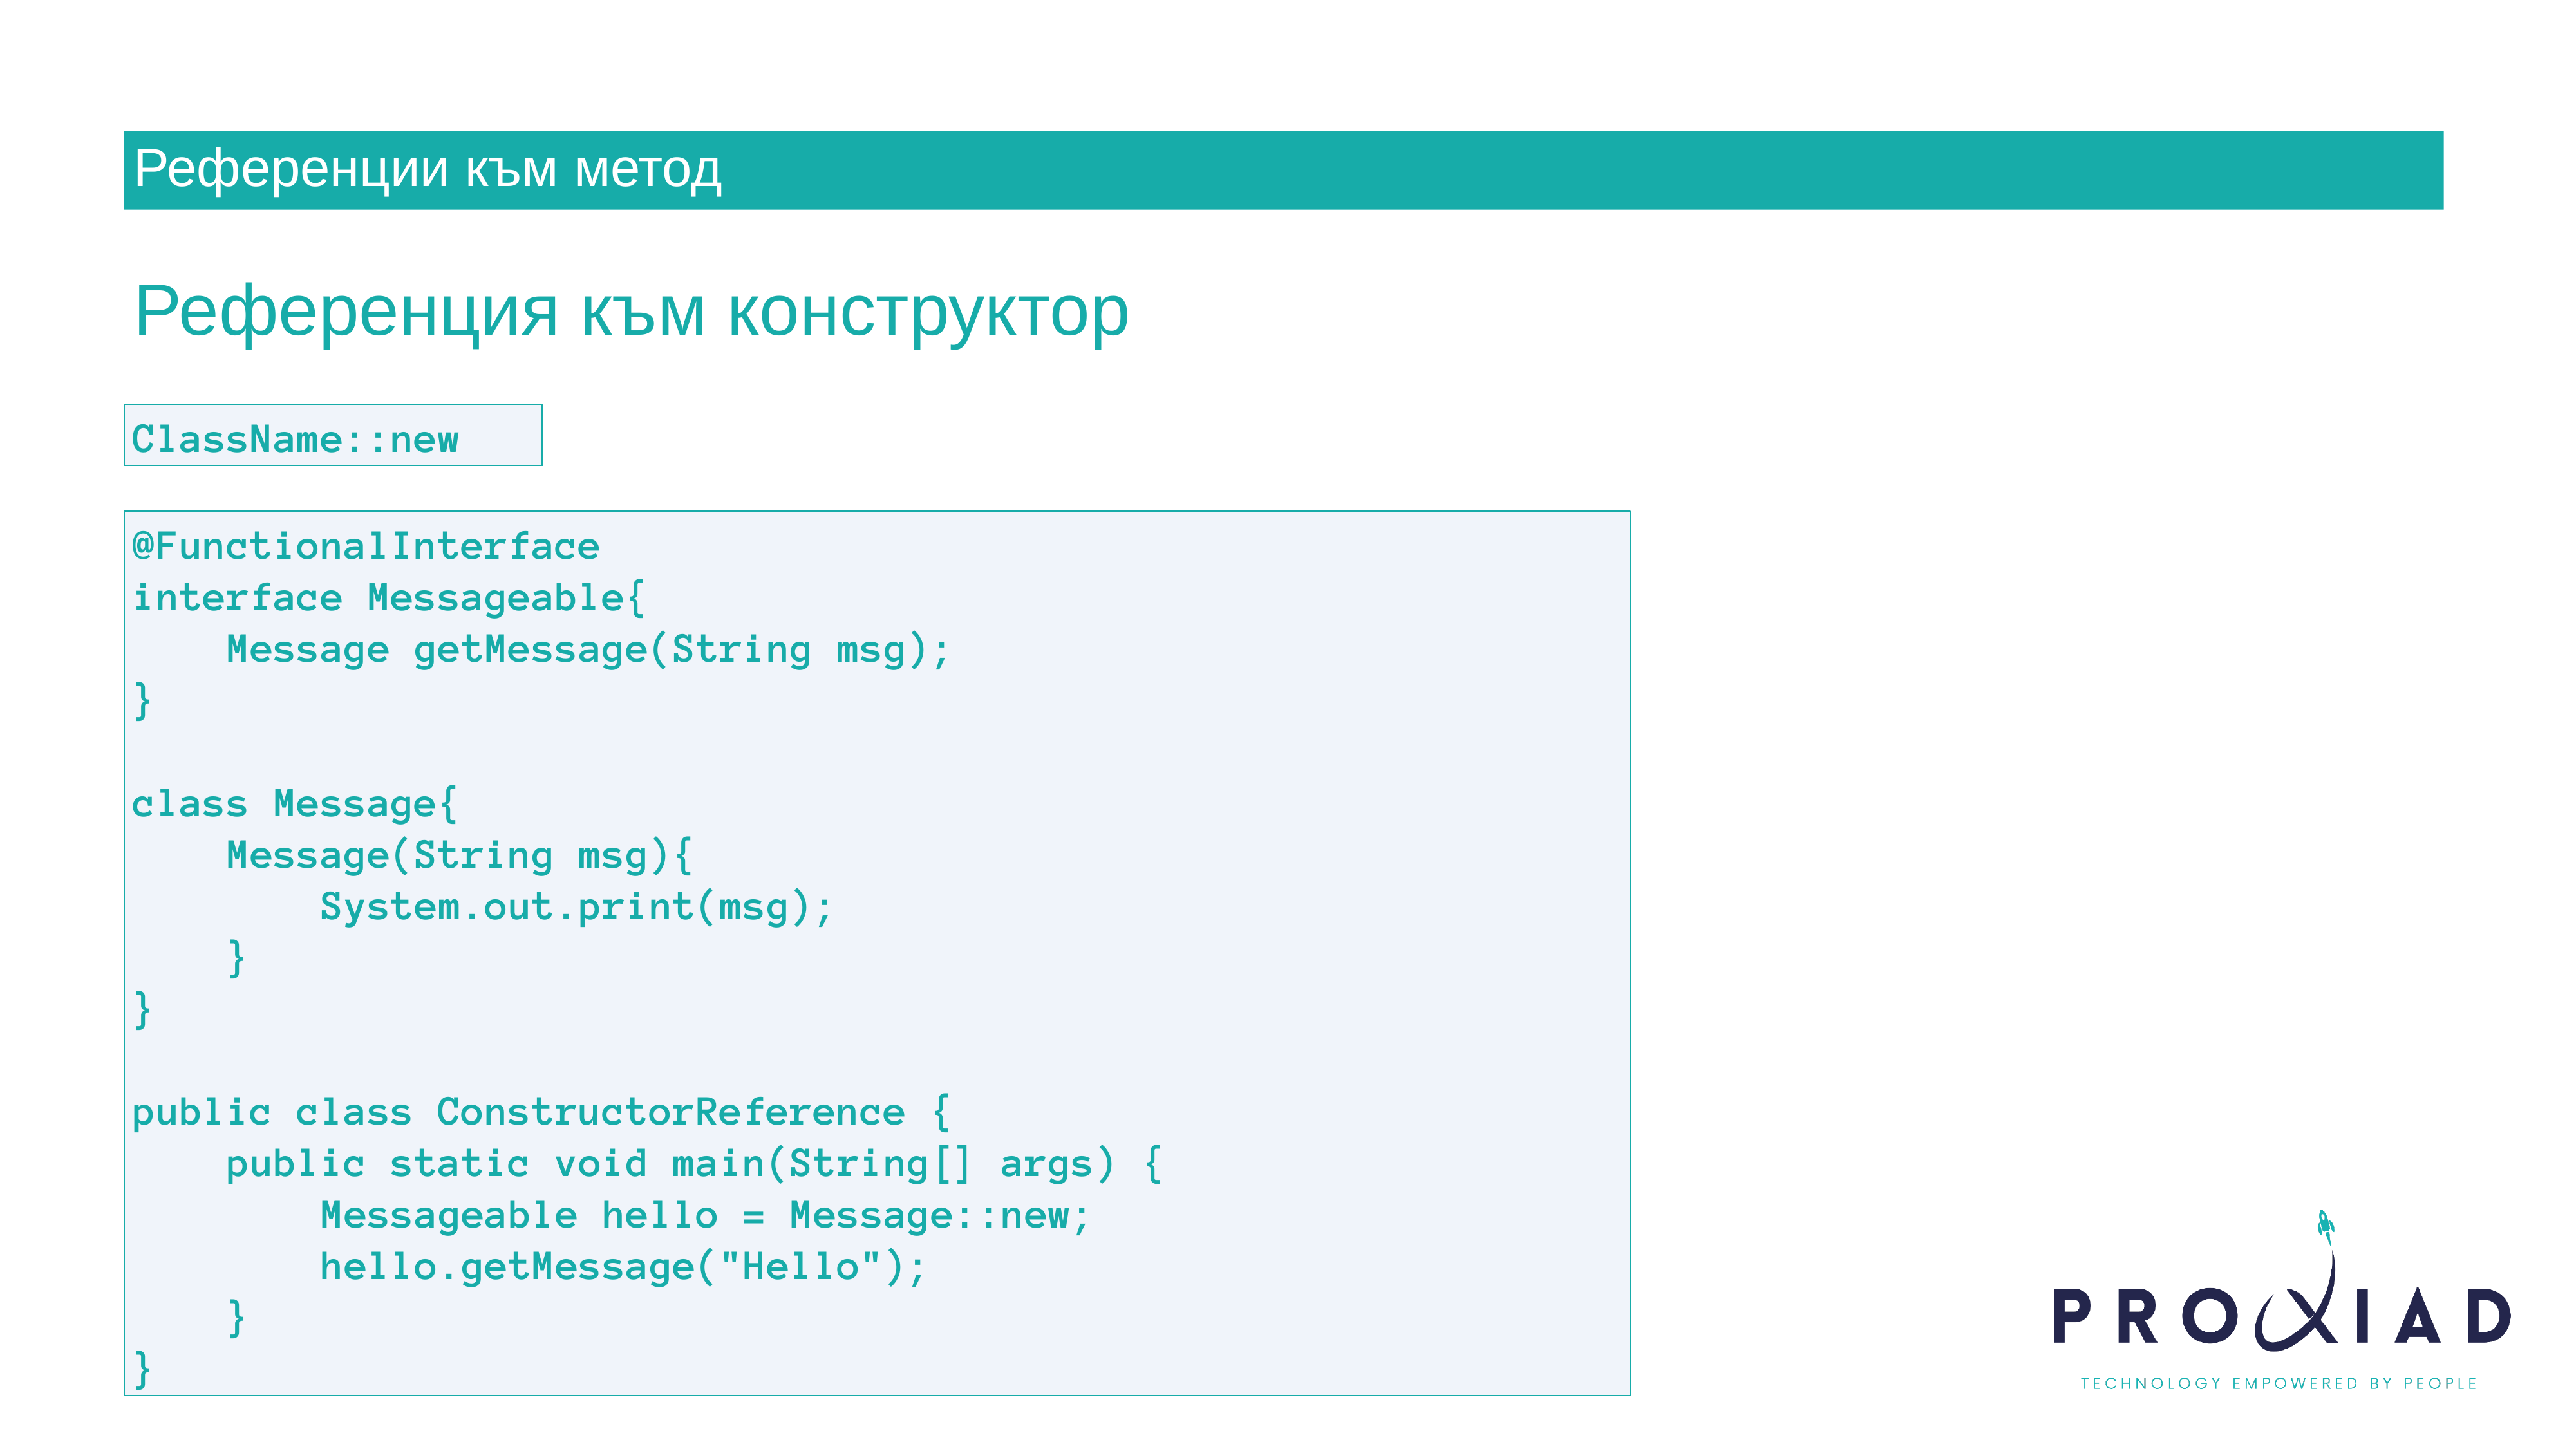

Референции към метод
Референция към конструктор
ClassName::new
@FunctionalInterface
interface Messageable{
    Message getMessage(String msg);
}

class Message{
    Message(String msg){
        System.out.print(msg);
    }
}

public class ConstructorReference {
    public static void main(String[] args) {
        Messageable hello = Message::new;
        hello.getMessage("Hello");
    }
}